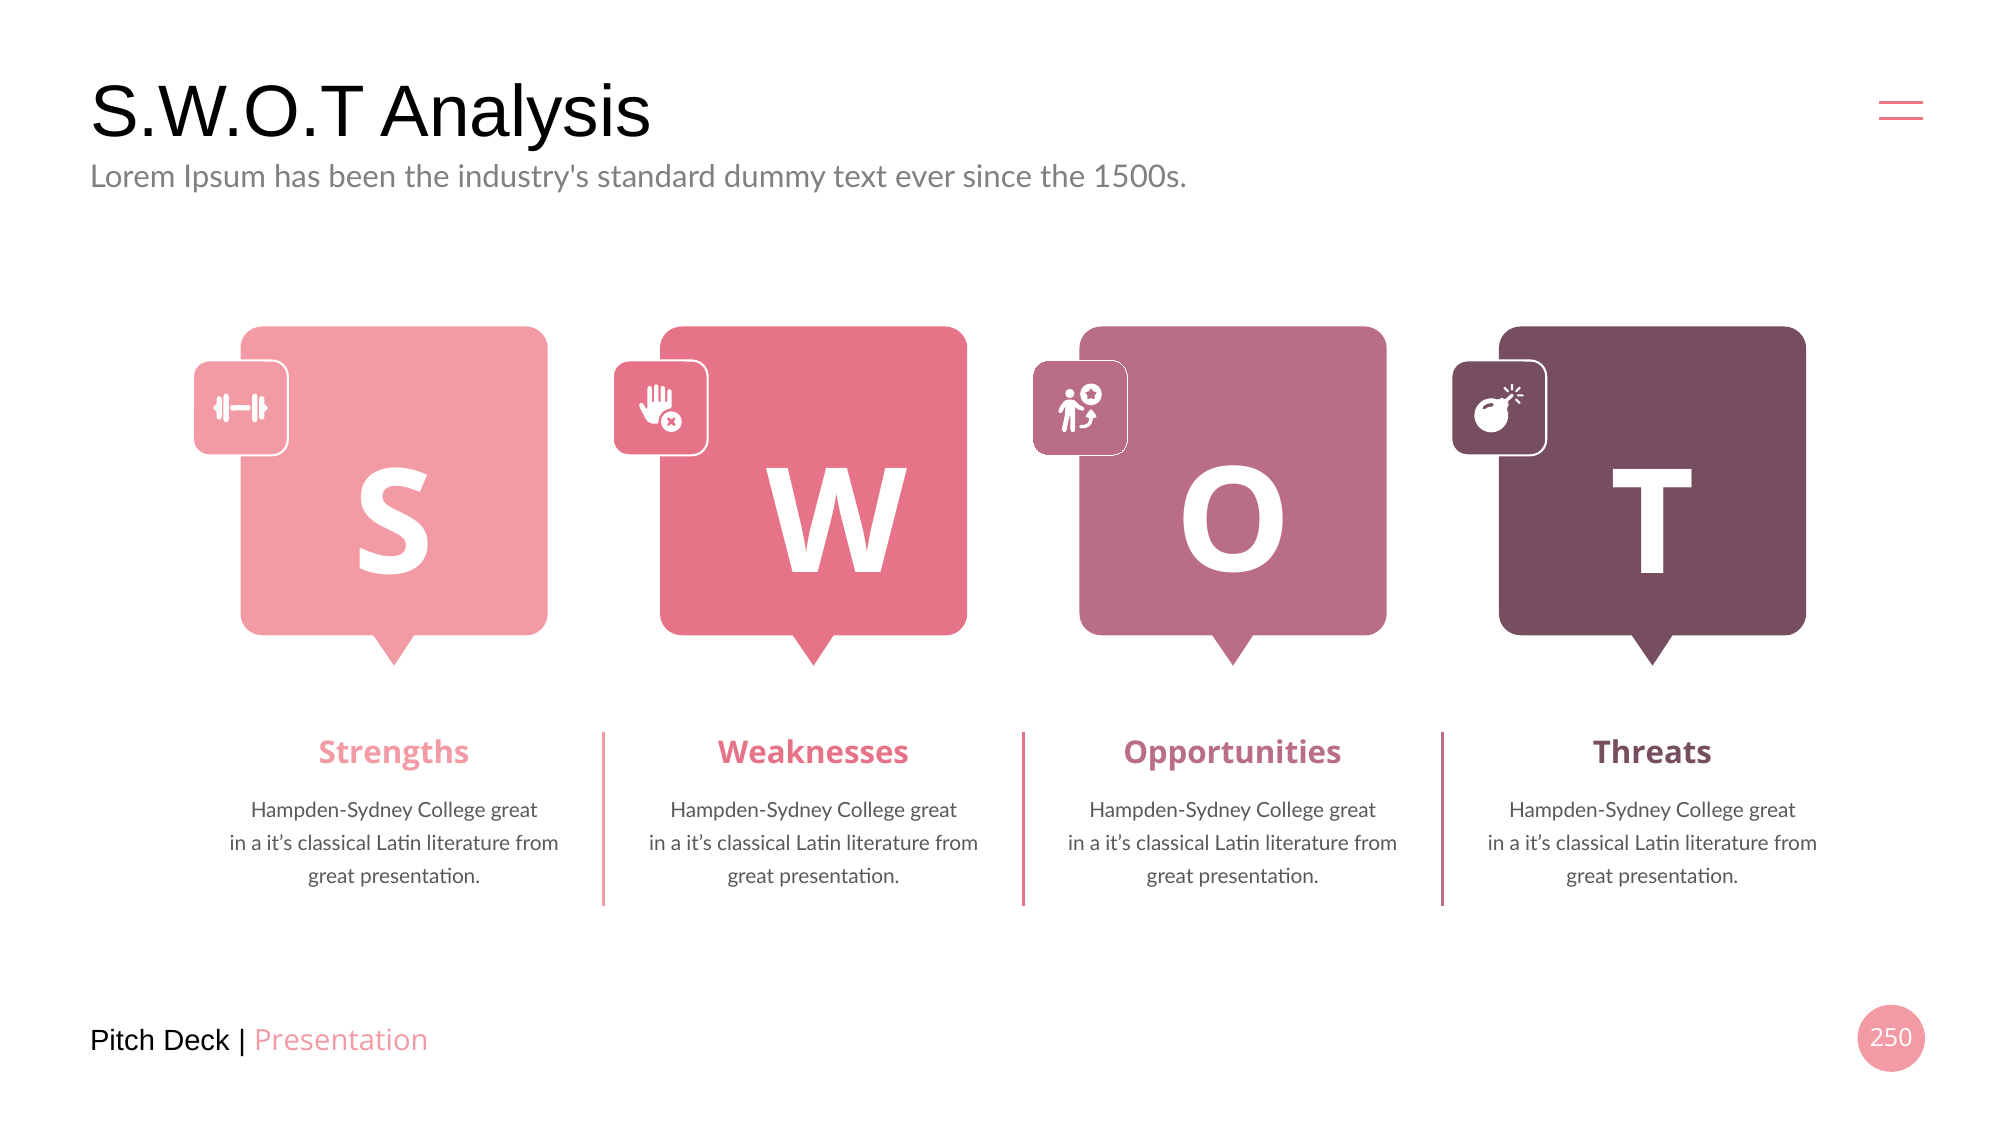

# S.W.O.T Analysis
Lorem Ipsum has been the industry's standard dummy text ever since the 1500s.

O
W
S
T
Strengths
Weaknesses
Opportunities
Threats
Hampden-Sydney College great
in a it’s classical Latin literature from
great presentation.
Hampden-Sydney College great
in a it’s classical Latin literature from
great presentation.
Hampden-Sydney College great
in a it’s classical Latin literature from
great presentation.
Hampden-Sydney College great
in a it’s classical Latin literature from
great presentation.
Pitch Deck | Presentation
250